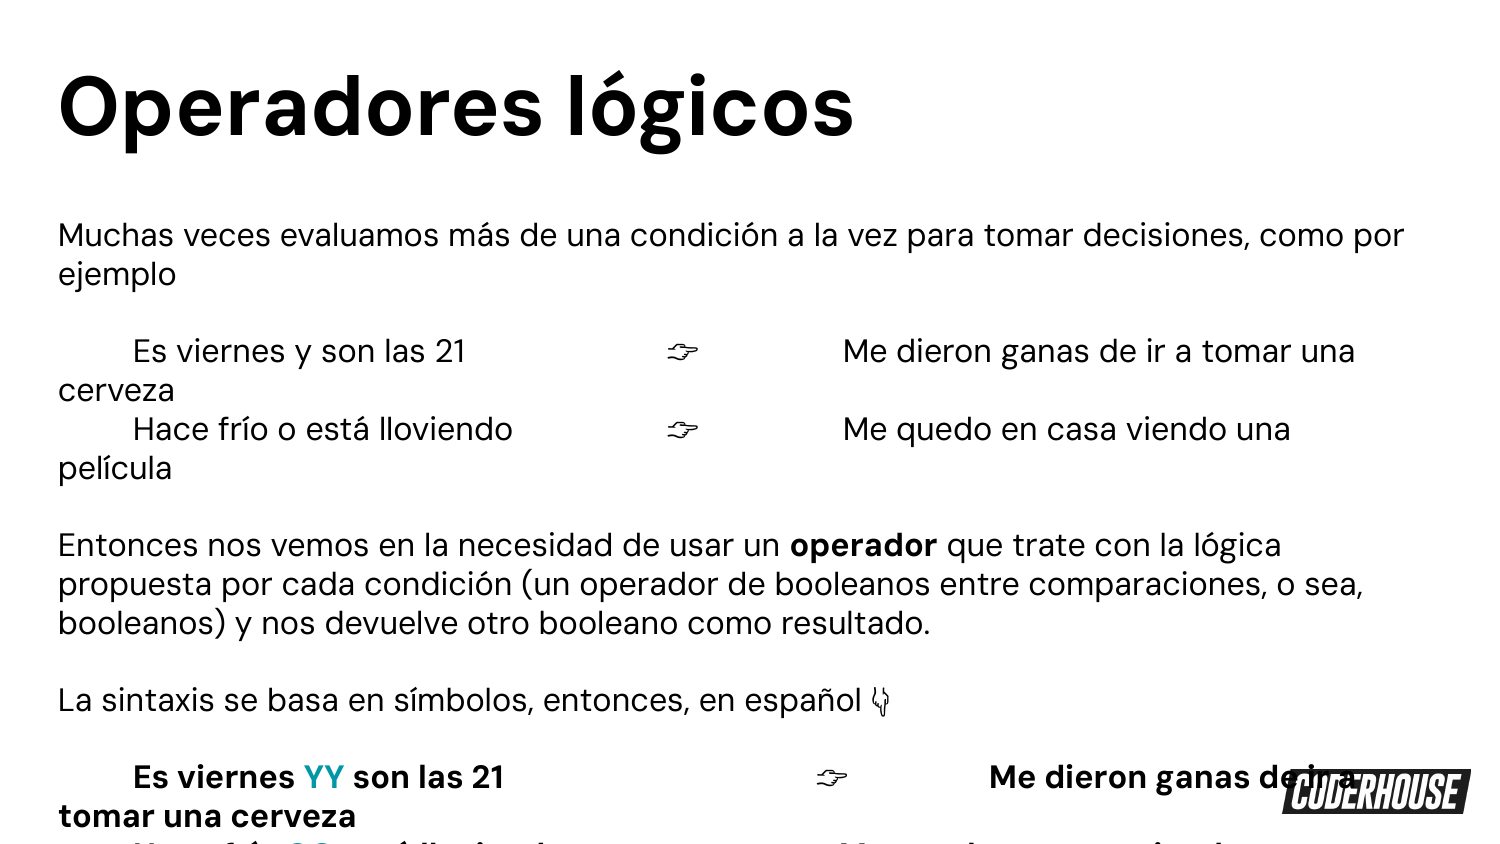

Operadores lógicos
Muchas veces evaluamos más de una condición a la vez para tomar decisiones, como por ejemplo

Es viernes y son las 21 	 	 👉	    Me dieron ganas de ir a tomar una cerveza
Hace frío o está lloviendo	 👉	    Me quedo en casa viendo una película

Entonces nos vemos en la necesidad de usar un operador que trate con la lógica propuesta por cada condición (un operador de booleanos entre comparaciones, o sea, booleanos) y nos devuelve otro booleano como resultado.

La sintaxis se basa en símbolos, entonces, en español 👇

Es viernes YY son las 21 	 	 👉	    Me dieron ganas de ir a tomar una cerveza
Hace frío OO está lloviendo	 👉	    Me quedo en casa viendo una película